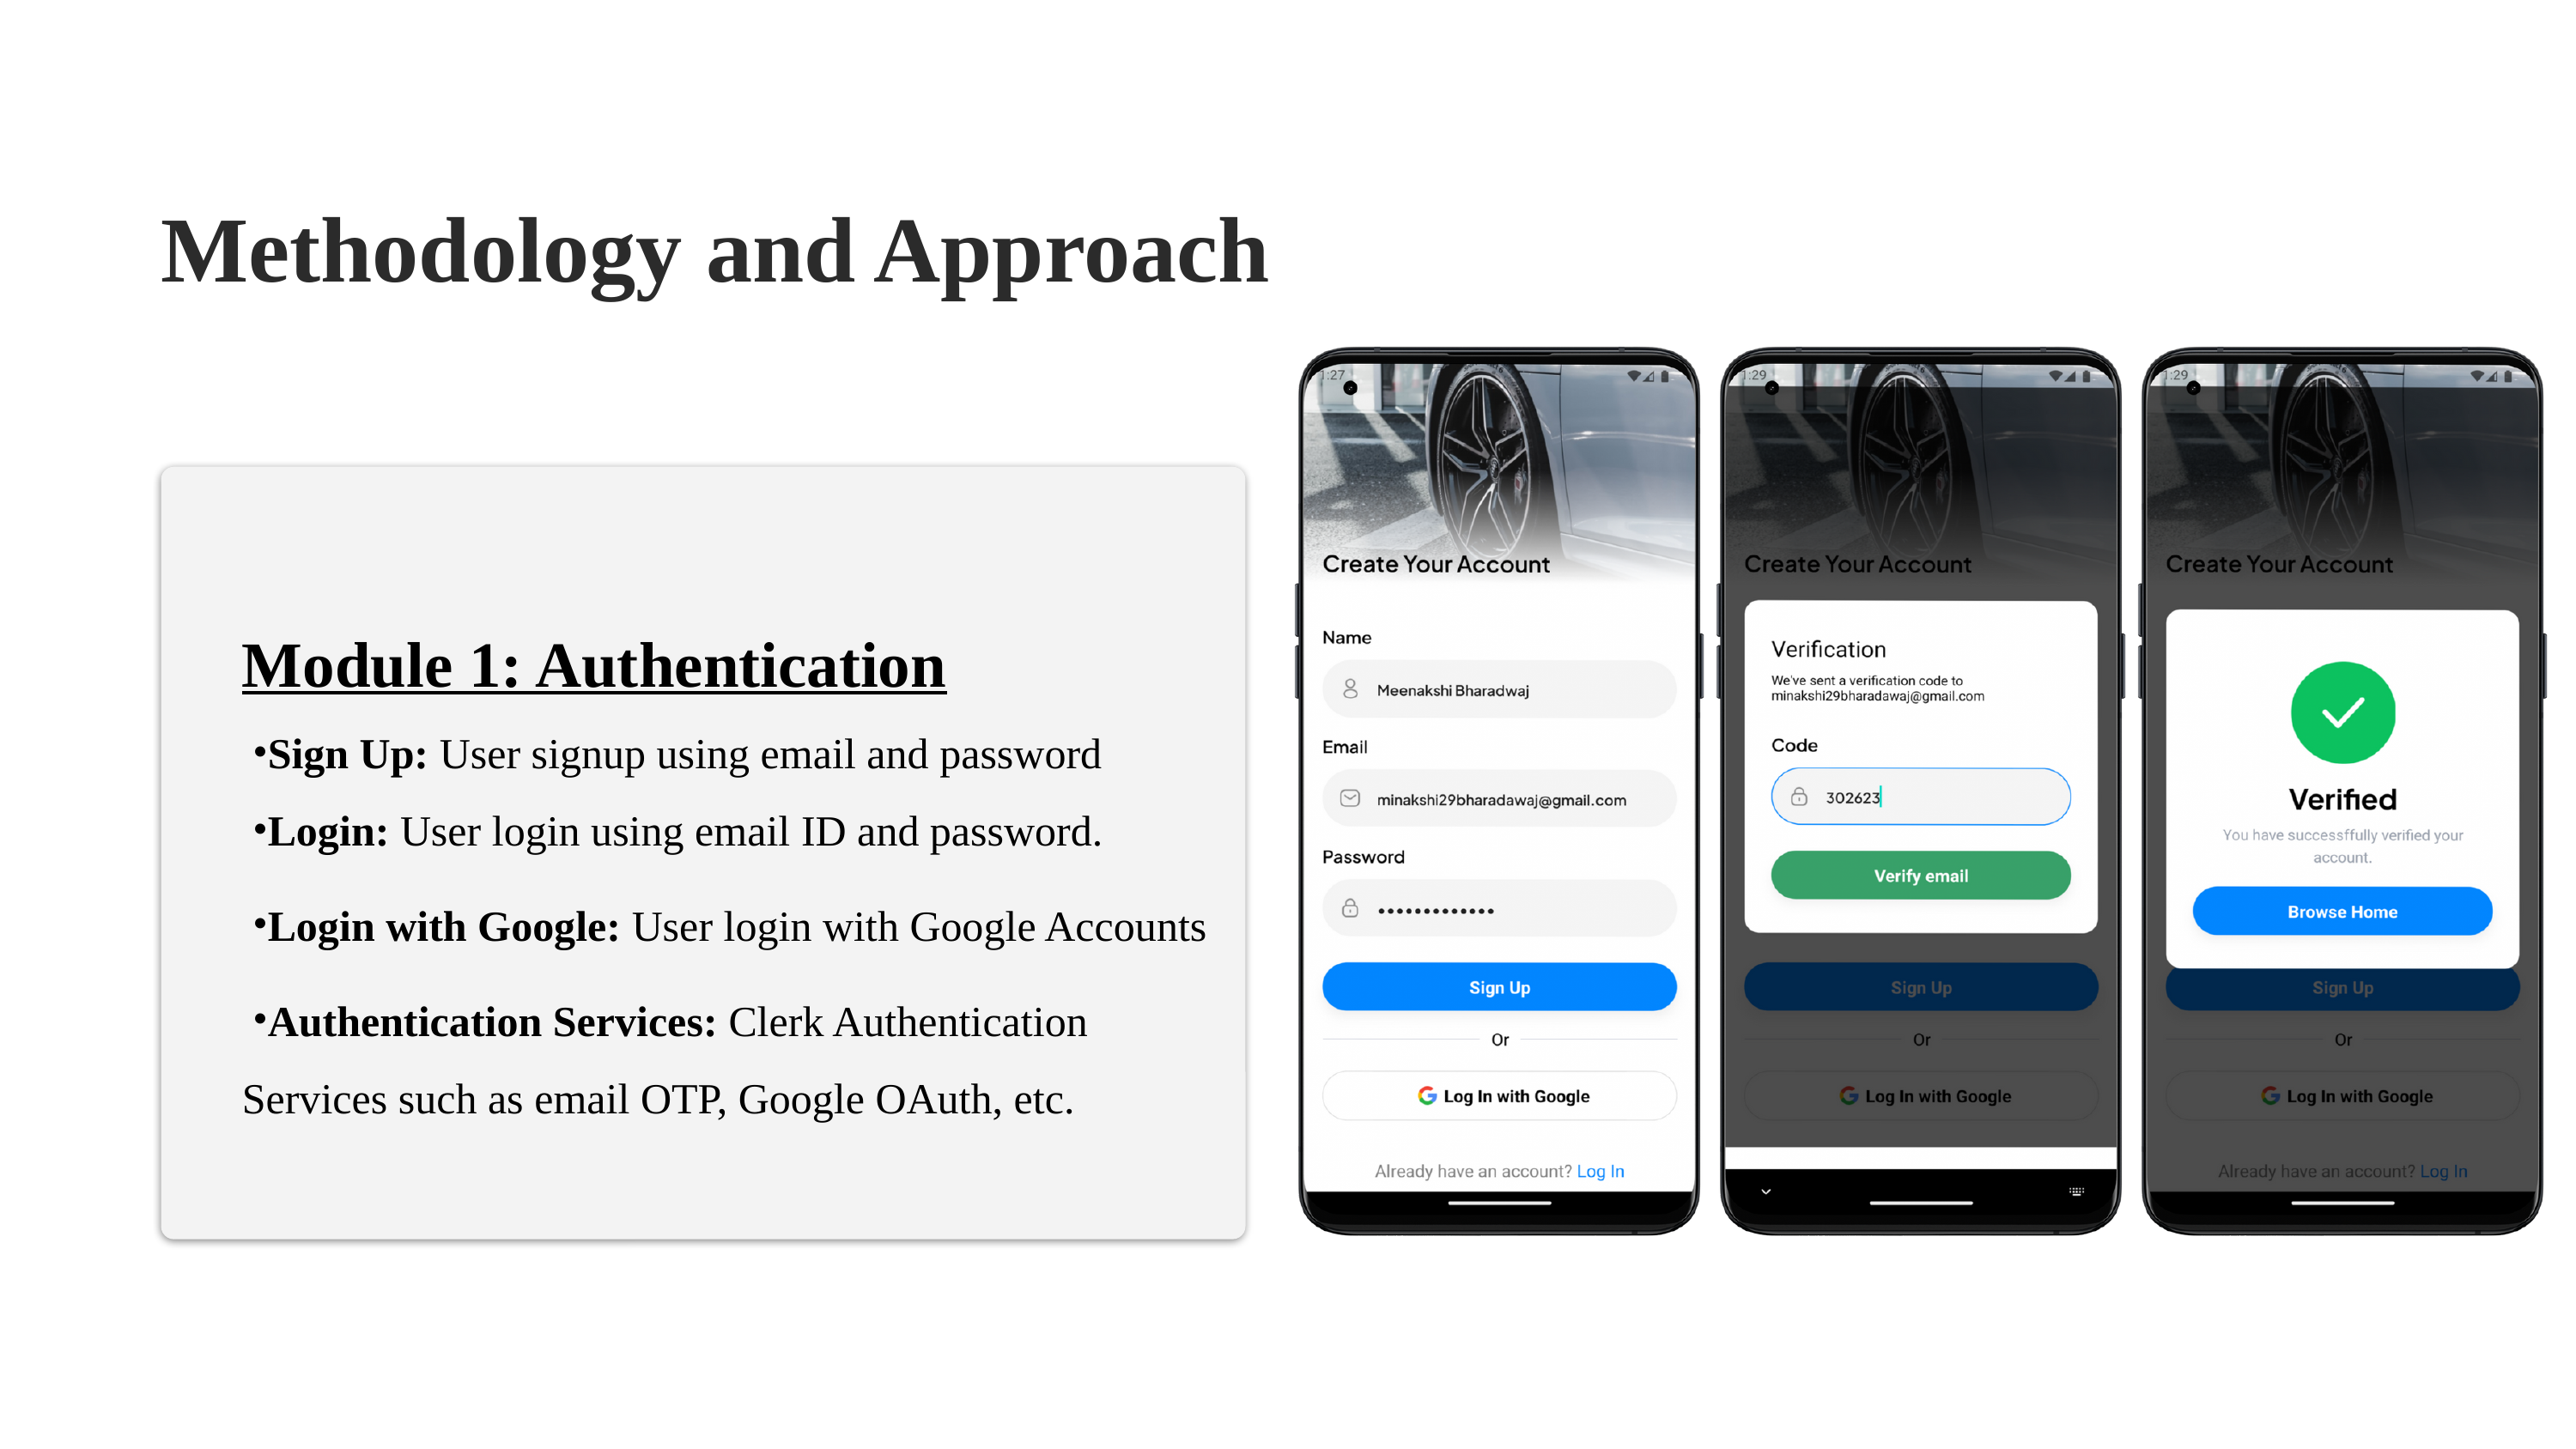

Methodology and Approach

Module 1: Authentication
Sign Up: User signup using email and password
Login: User login using email ID and password.
Login with Google: User login with Google Accounts
Authentication Services: Clerk Authentication Services such as email OTP, Google OAuth, etc.